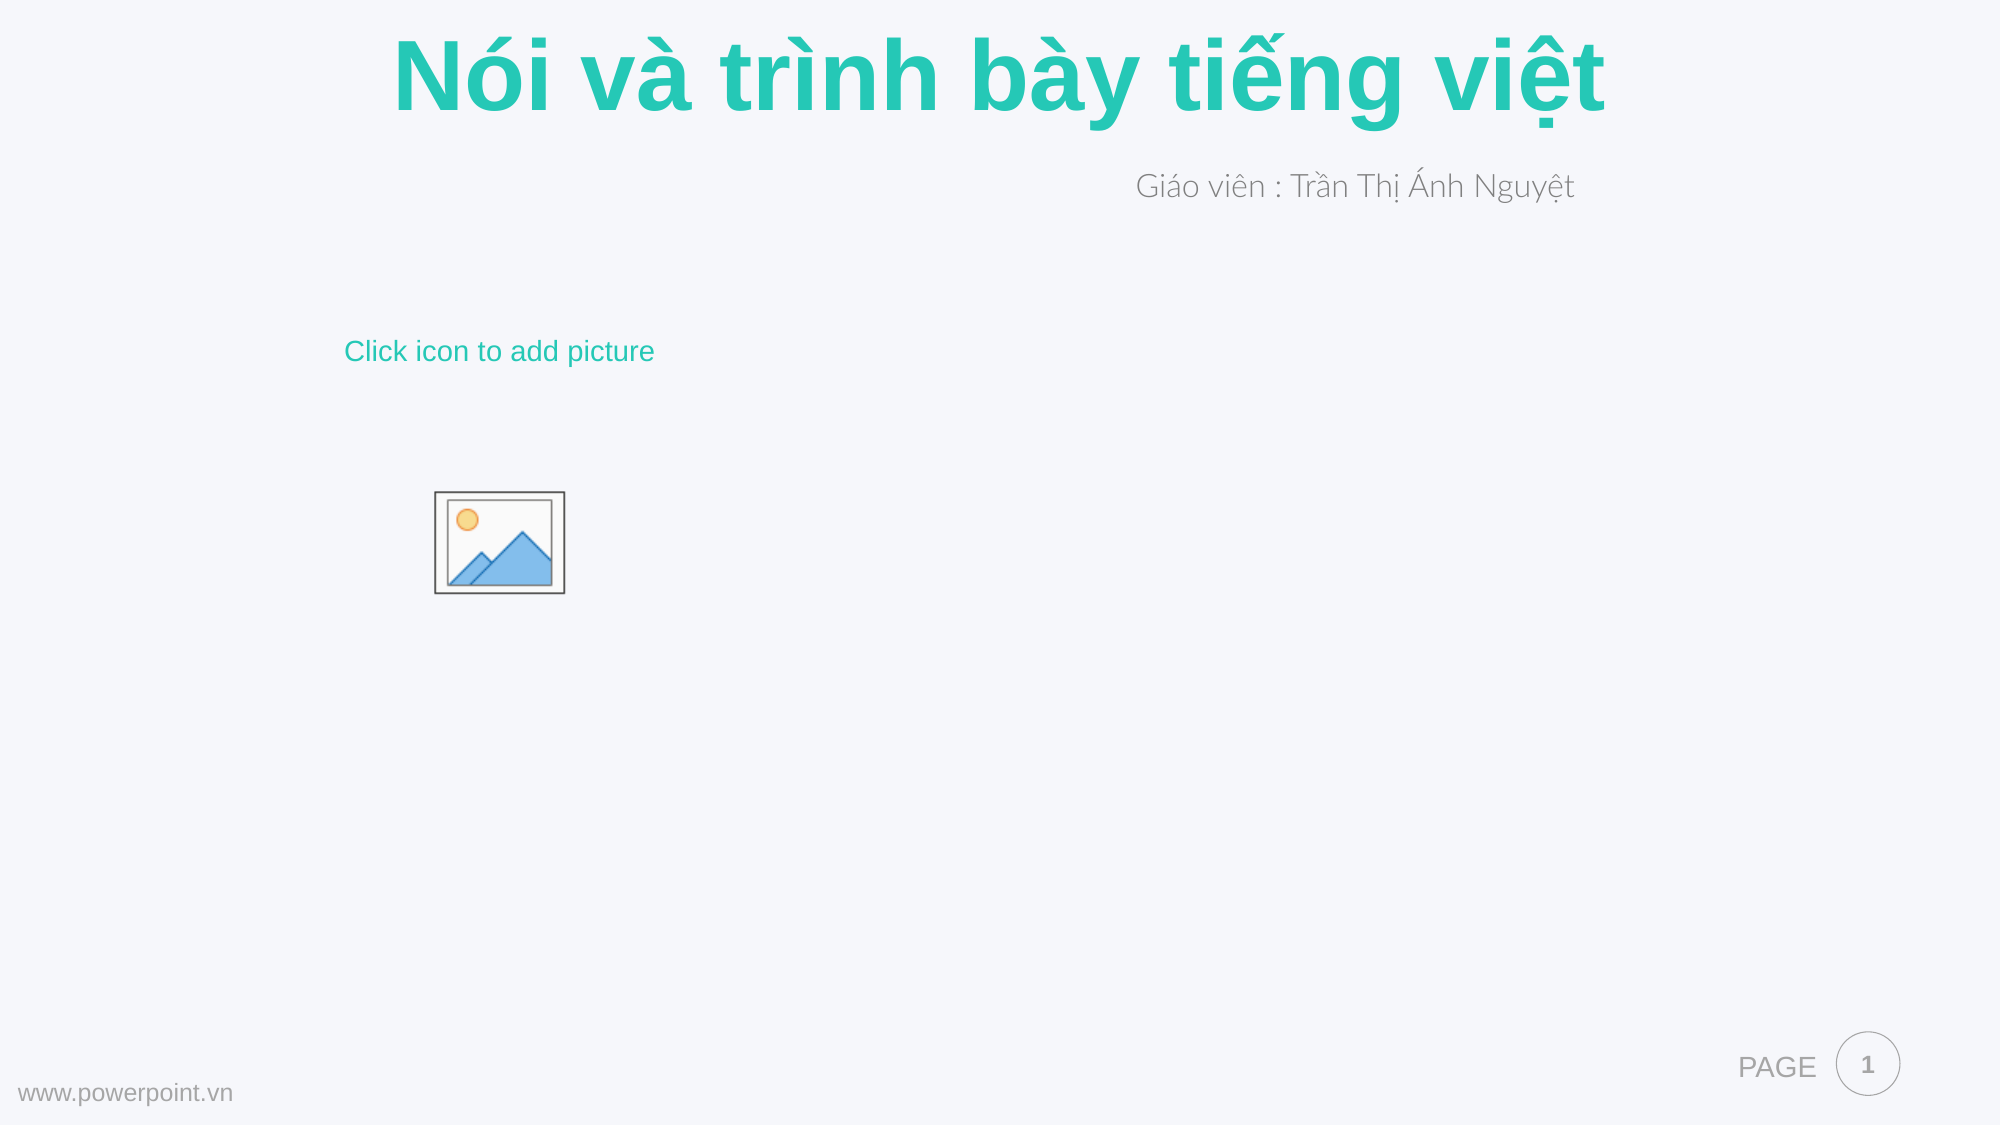

Nói và trình bày tiếng việt
	        Giáo viên : Trần Thị Ánh Nguyệt